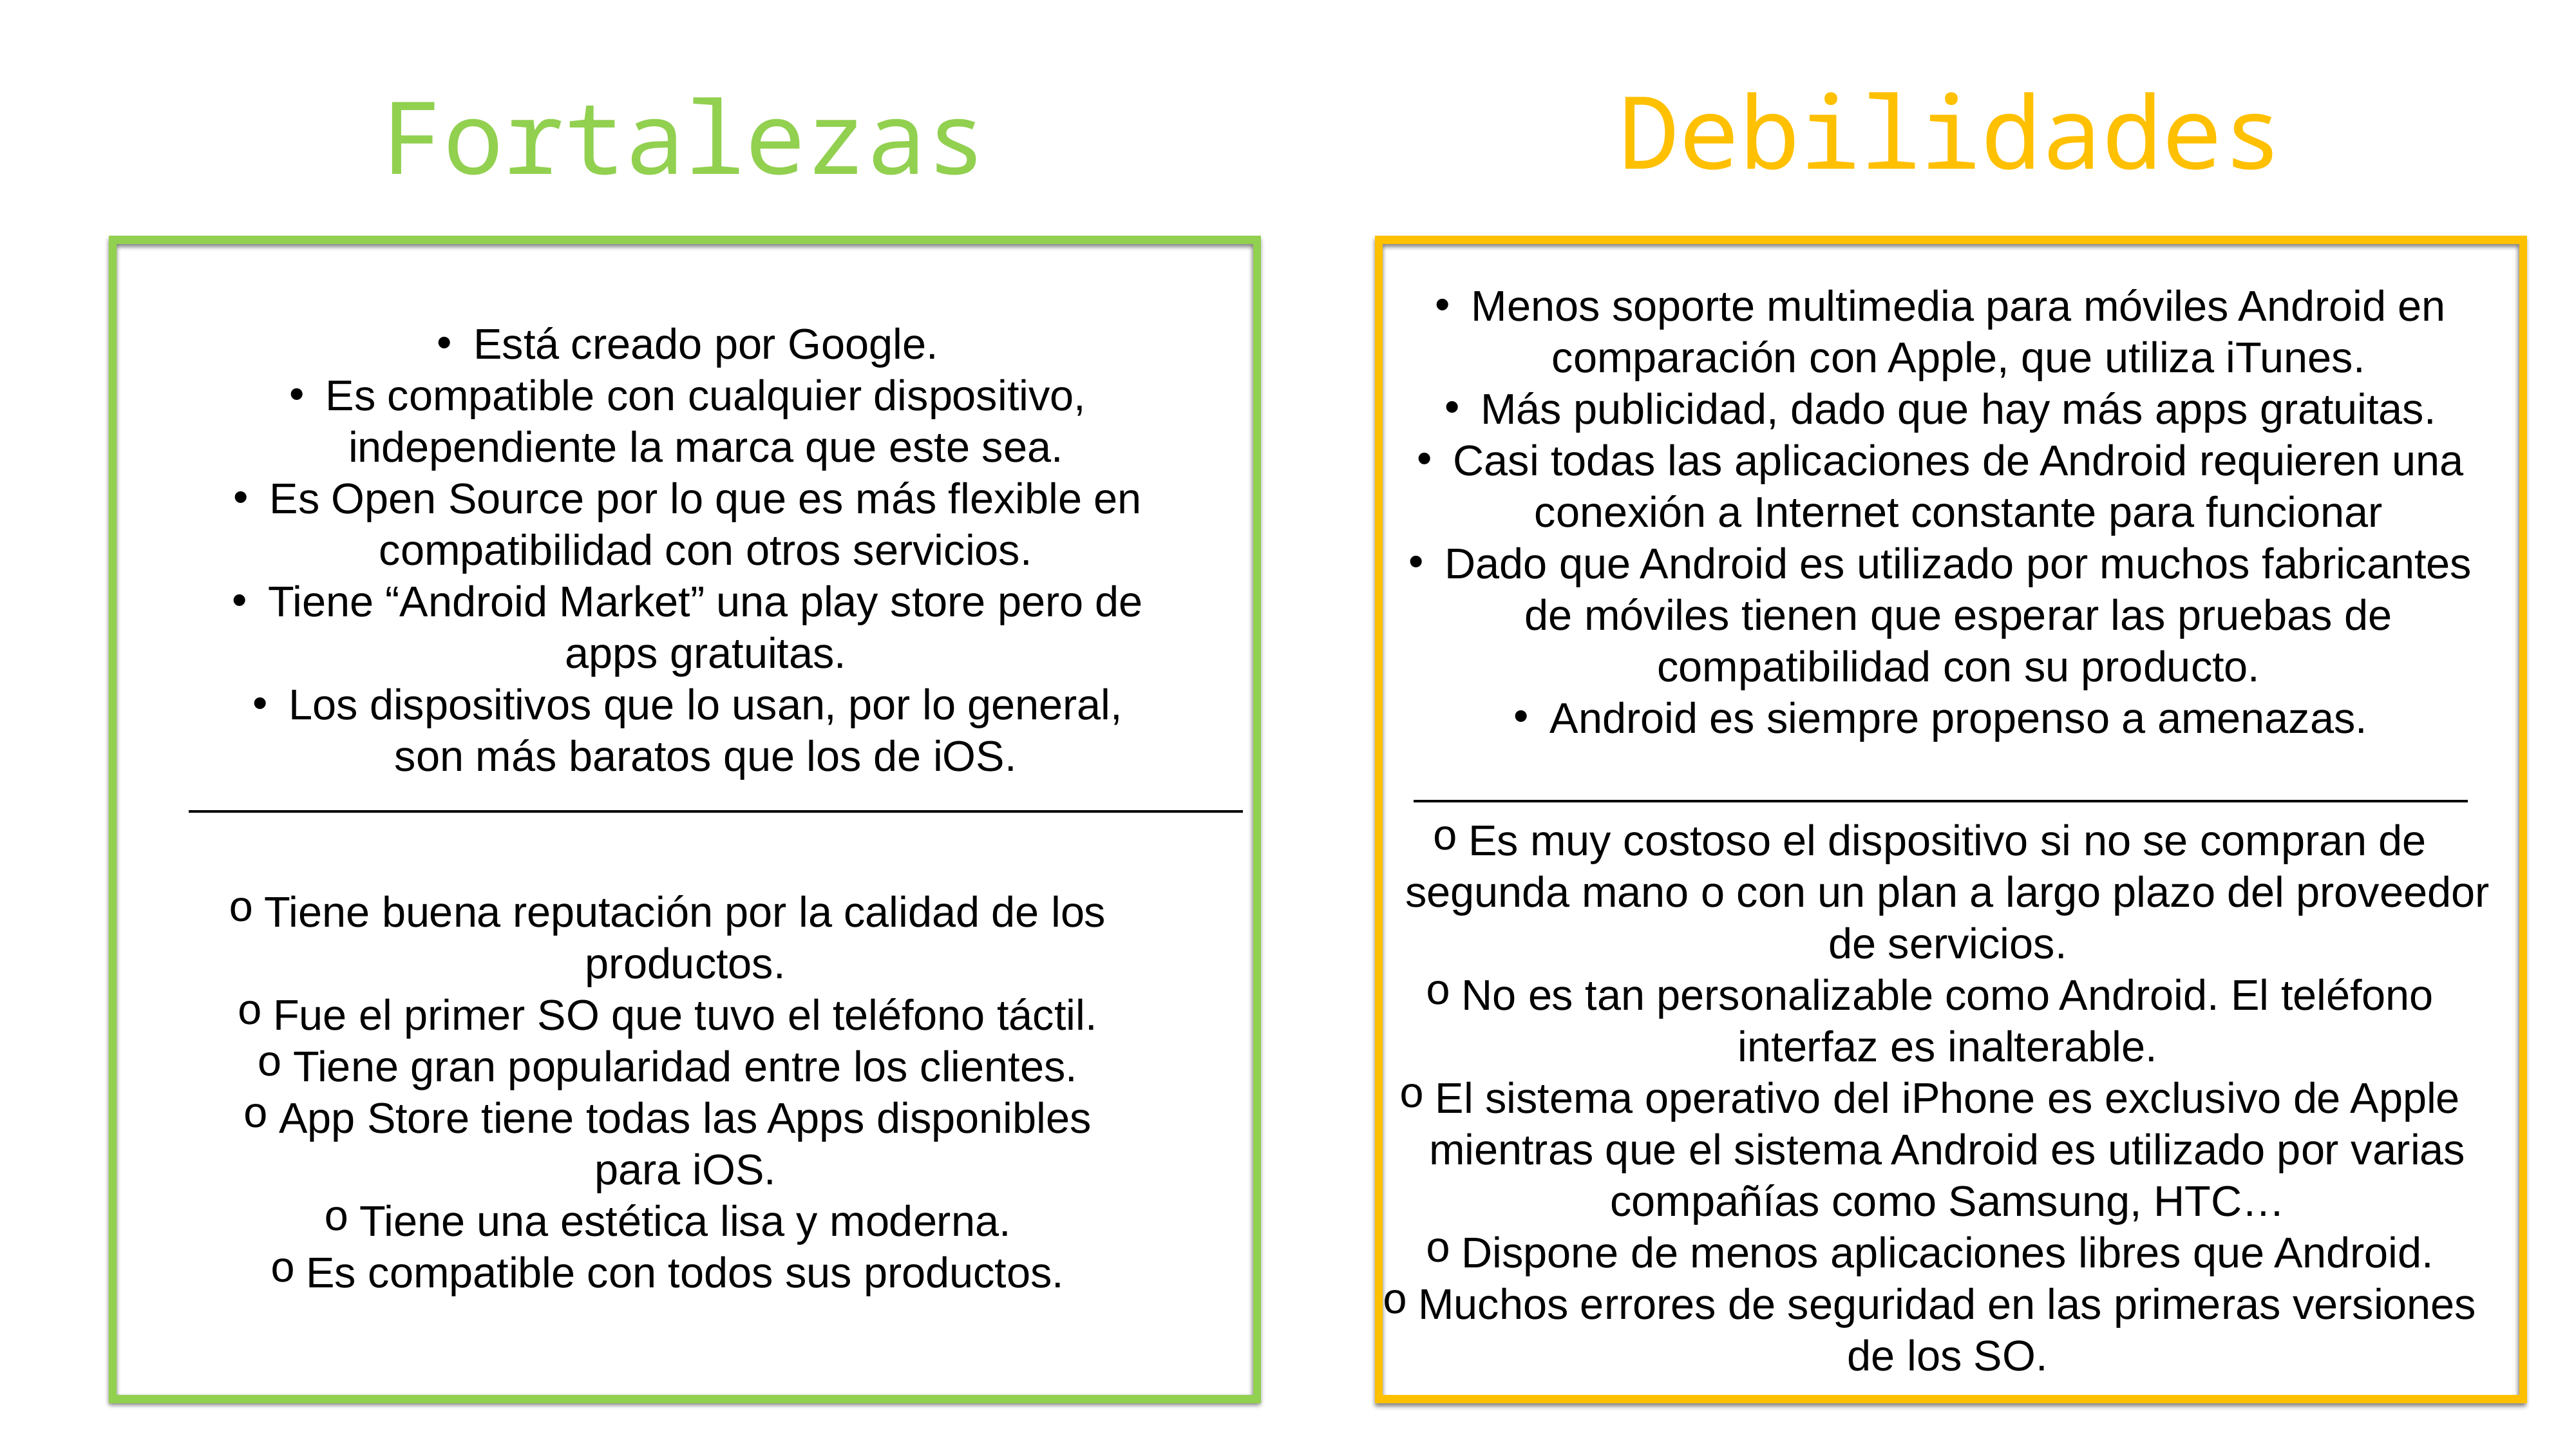

Debilidades
Fortalezas

Menos soporte multimedia para móviles Android en comparación con Apple, que utiliza iTunes.
Más publicidad, dado que hay más apps gratuitas.
Casi todas las aplicaciones de Android requieren una conexión a Internet constante para funcionar
Dado que Android es utilizado por muchos fabricantes de móviles tienen que esperar las pruebas de compatibilidad con su producto.
Android es siempre propenso a amenazas.

Está creado por Google.
Es compatible con cualquier dispositivo, independiente la marca que este sea.
Es Open Source por lo que es más flexible en compatibilidad con otros servicios.
Tiene “Android Market” una play store pero de apps gratuitas.
Los dispositivos que lo usan, por lo general, son más baratos que los de iOS.

Es muy costoso el dispositivo si no se compran de segunda mano o con un plan a largo plazo del proveedor de servicios.
No es tan personalizable como Android. El teléfono interfaz es inalterable.
El sistema operativo del iPhone es exclusivo de Apple mientras que el sistema Android es utilizado por varias compañías como Samsung, HTC…
Dispone de menos aplicaciones libres que Android.
Muchos errores de seguridad en las primeras versiones de los SO.

Tiene buena reputación por la calidad de los productos.
Fue el primer SO que tuvo el teléfono táctil.
Tiene gran popularidad entre los clientes.
App Store tiene todas las Apps disponibles para iOS.
Tiene una estética lisa y moderna.
Es compatible con todos sus productos.